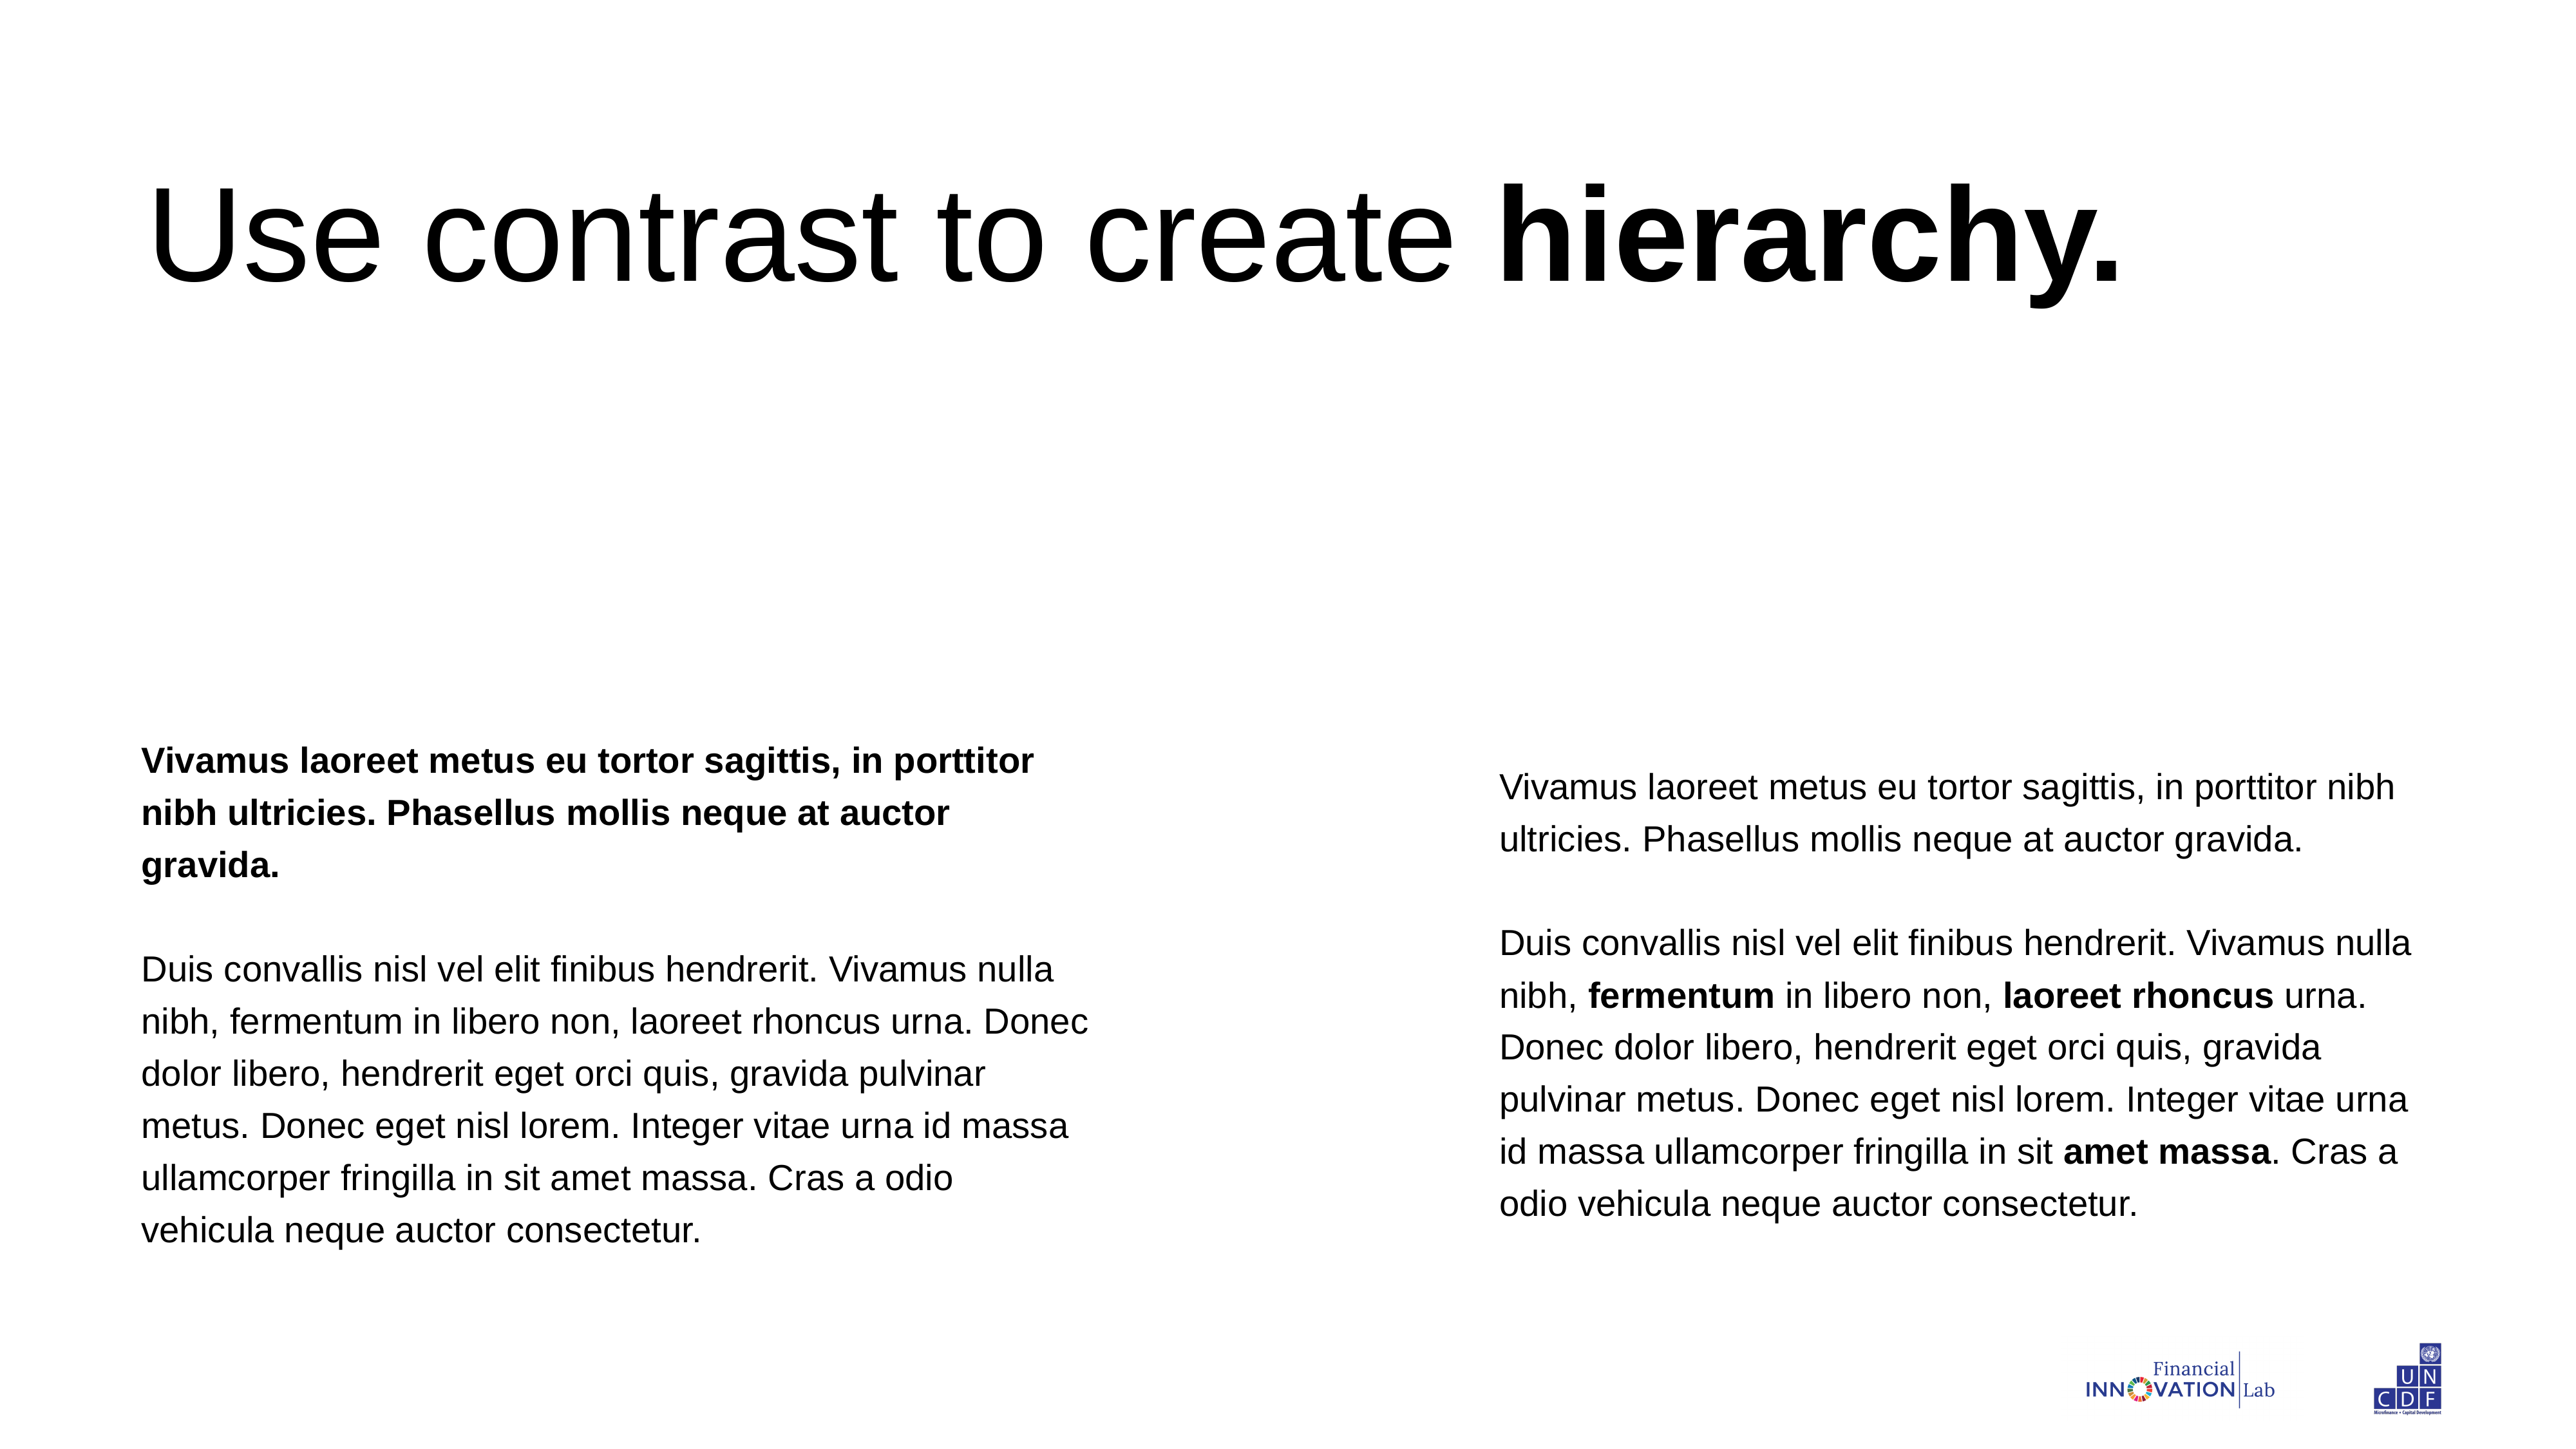

Use contrast to create hierarchy.
Vivamus laoreet metus eu tortor sagittis, in porttitor nibh ultricies. Phasellus mollis neque at auctor gravida.

Duis convallis nisl vel elit finibus hendrerit. Vivamus nulla nibh, fermentum in libero non, laoreet rhoncus urna. Donec dolor libero, hendrerit eget orci quis, gravida pulvinar metus. Donec eget nisl lorem. Integer vitae urna id massa ullamcorper fringilla in sit amet massa. Cras a odio vehicula neque auctor consectetur.
Vivamus laoreet metus eu tortor sagittis, in porttitor nibh ultricies. Phasellus mollis neque at auctor gravida.

Duis convallis nisl vel elit finibus hendrerit. Vivamus nulla nibh, fermentum in libero non, laoreet rhoncus urna. Donec dolor libero, hendrerit eget orci quis, gravida pulvinar metus. Donec eget nisl lorem. Integer vitae urna id massa ullamcorper fringilla in sit amet massa. Cras a odio vehicula neque auctor consectetur.